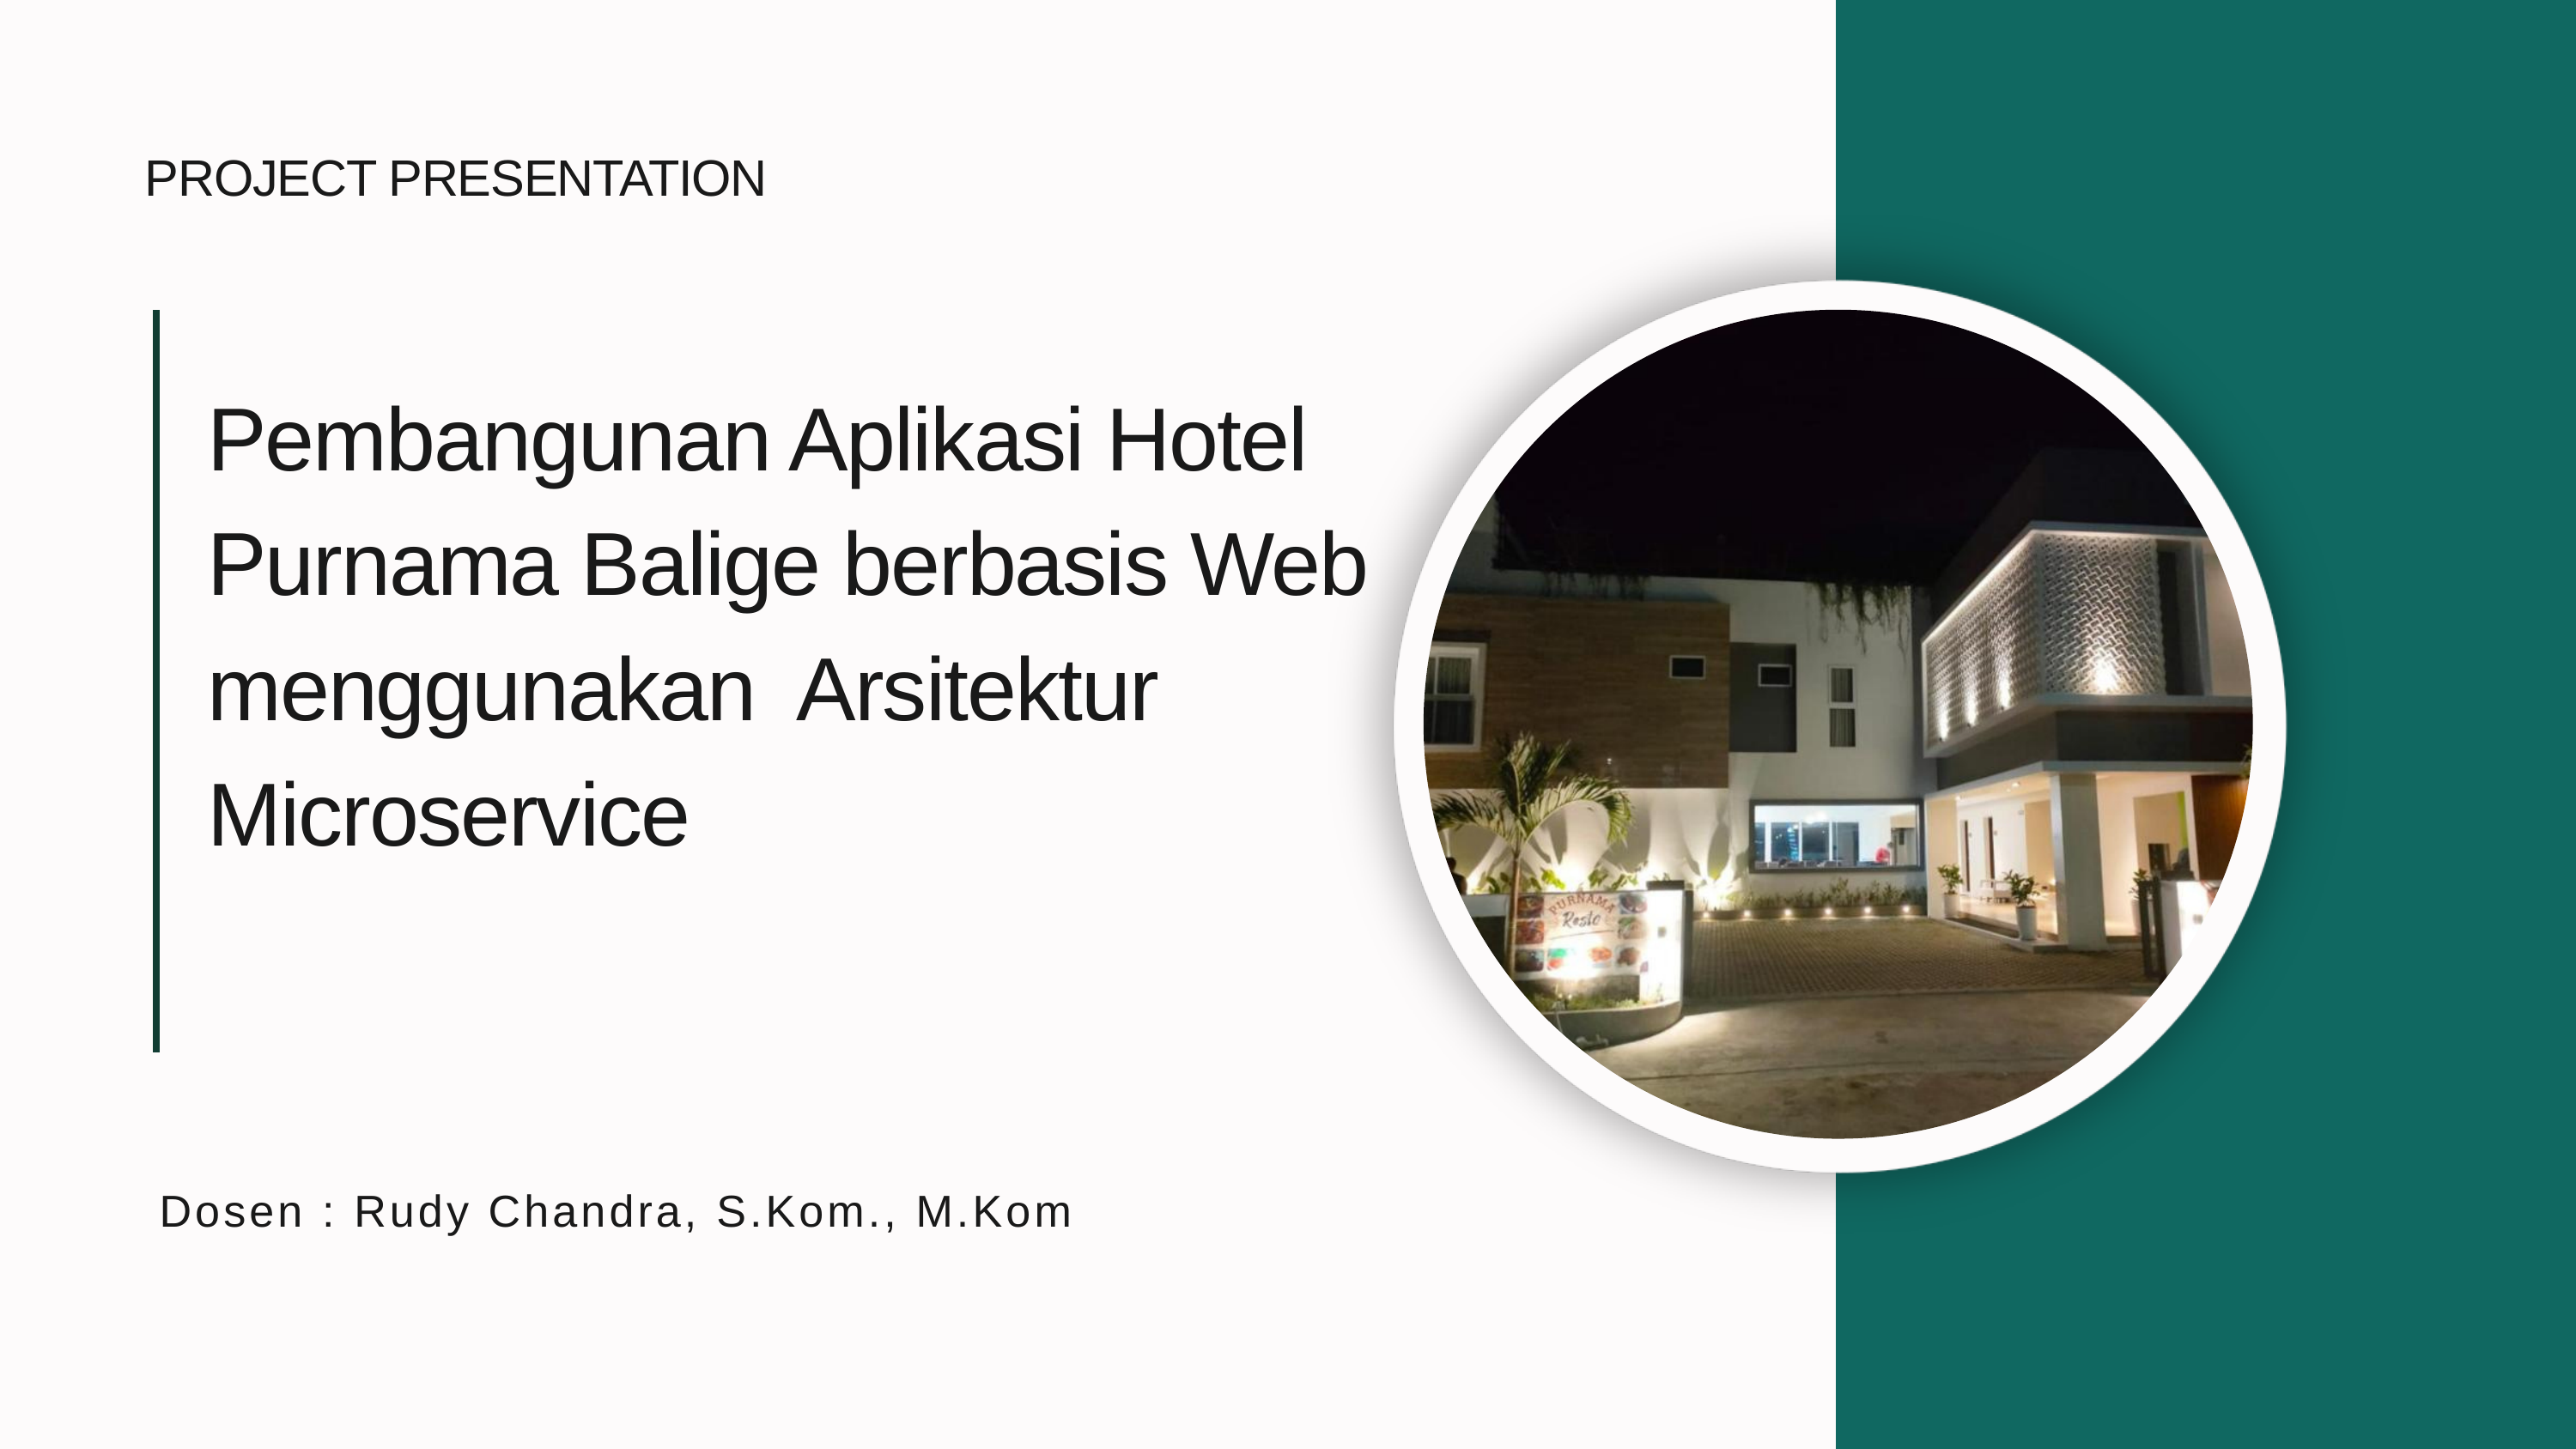

PROJECT PRESENTATION

Pembangunan Aplikasi Hotel Purnama Balige berbasis Web menggunakan  Arsitektur Microservice

Dosen : Rudy Chandra, S.Kom., M.Kom